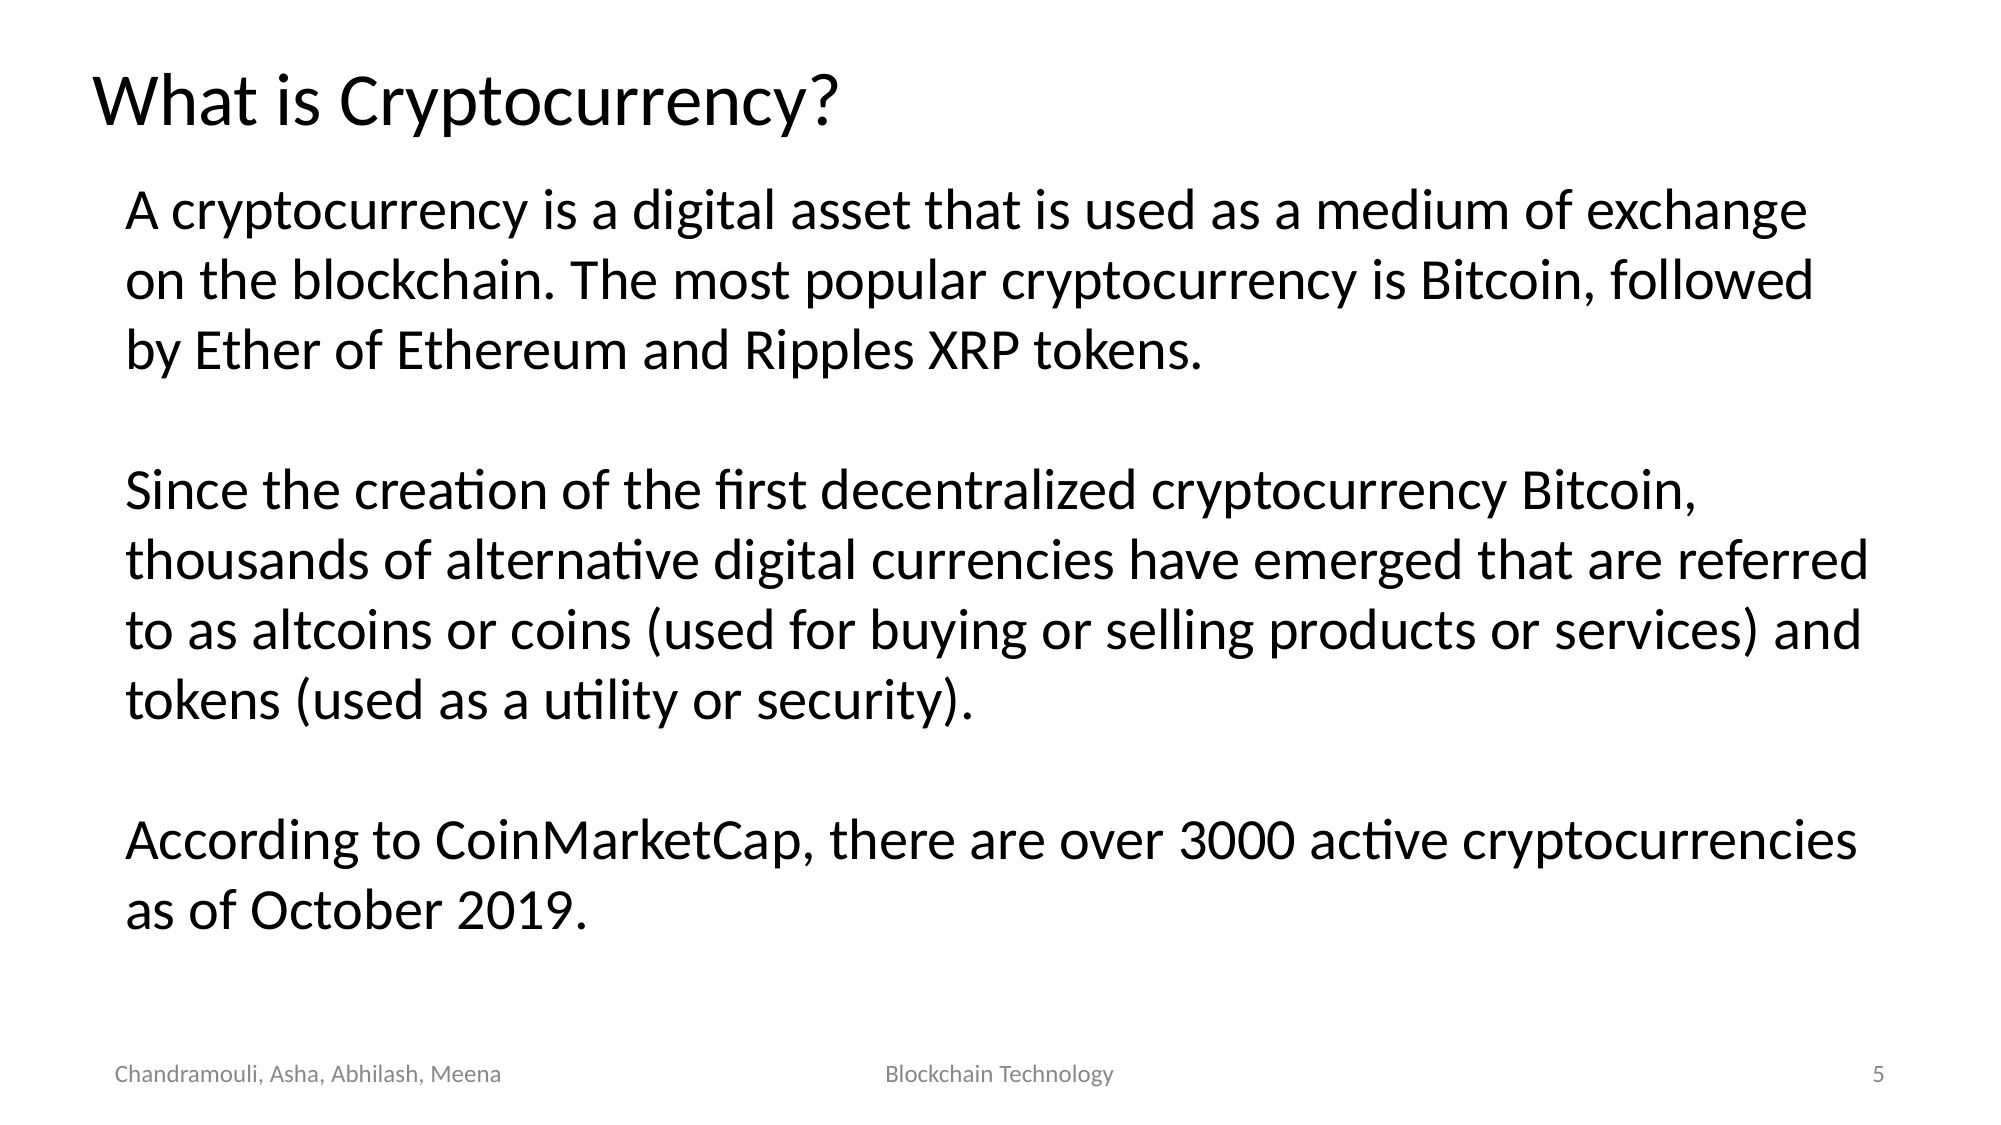

What is Cryptocurrency?
A cryptocurrency is a digital asset that is used as a medium of exchange on the blockchain. The most popular cryptocurrency is Bitcoin, followed by Ether of Ethereum and Ripples XRP tokens.

Since the creation of the first decentralized cryptocurrency Bitcoin, thousands of alternative digital currencies have emerged that are referred to as altcoins or coins (used for buying or selling products or services) and tokens (used as a utility or security).

According to CoinMarketCap, there are over 3000 active cryptocurrencies as of October 2019.

Chandramouli, Asha, Abhilash, Meena
Blockchain Technology
5